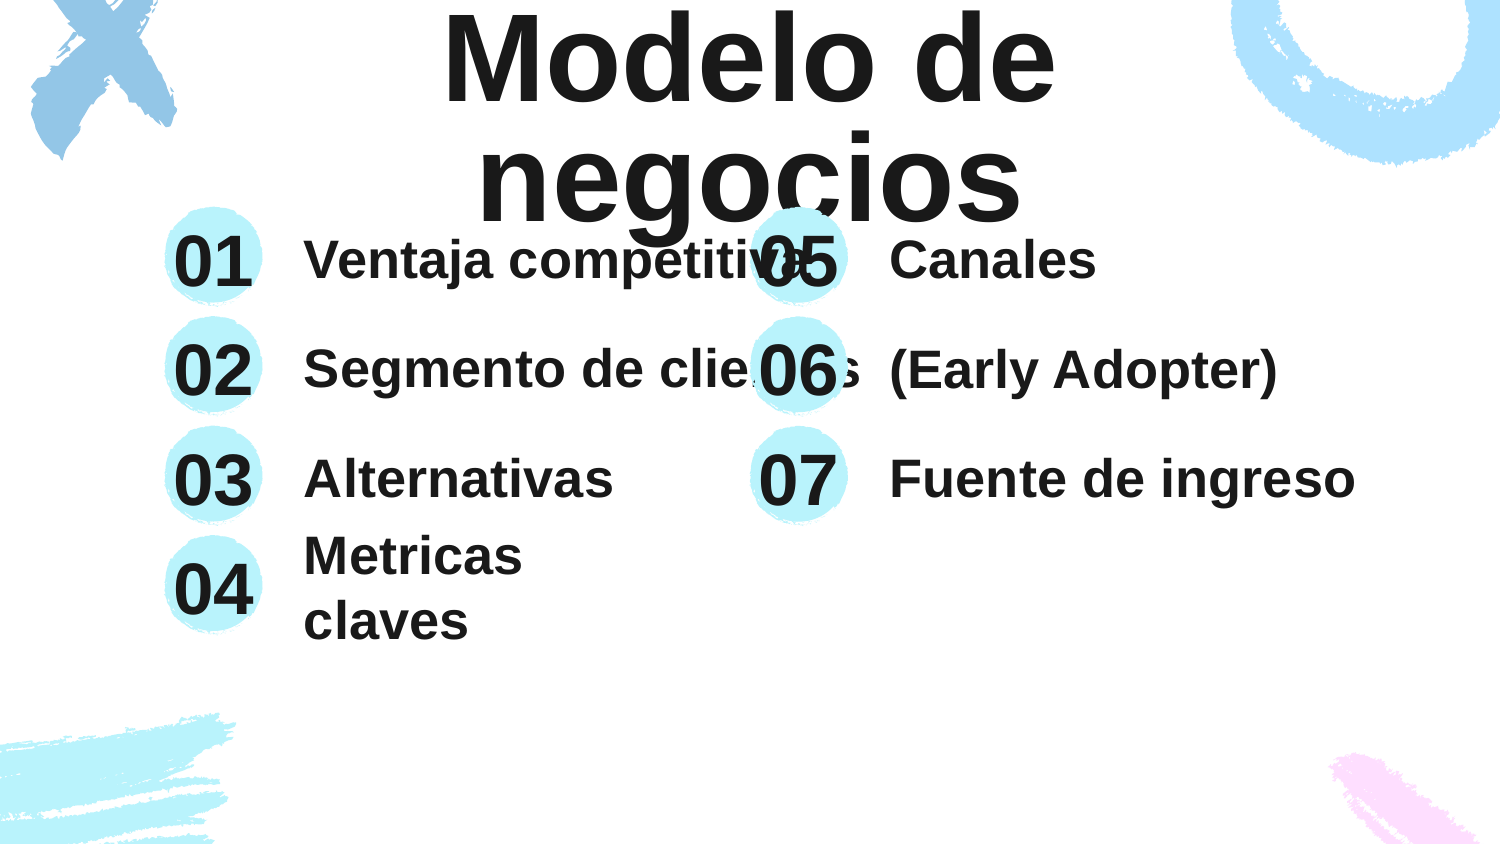

# Modelo de negocios

Ventaja competitiva
01
05
Canales

Segmento de clientes
02
(Early Adopter)
06

Alternativas
03
07
Fuente de ingreso

Metricas  claves
04